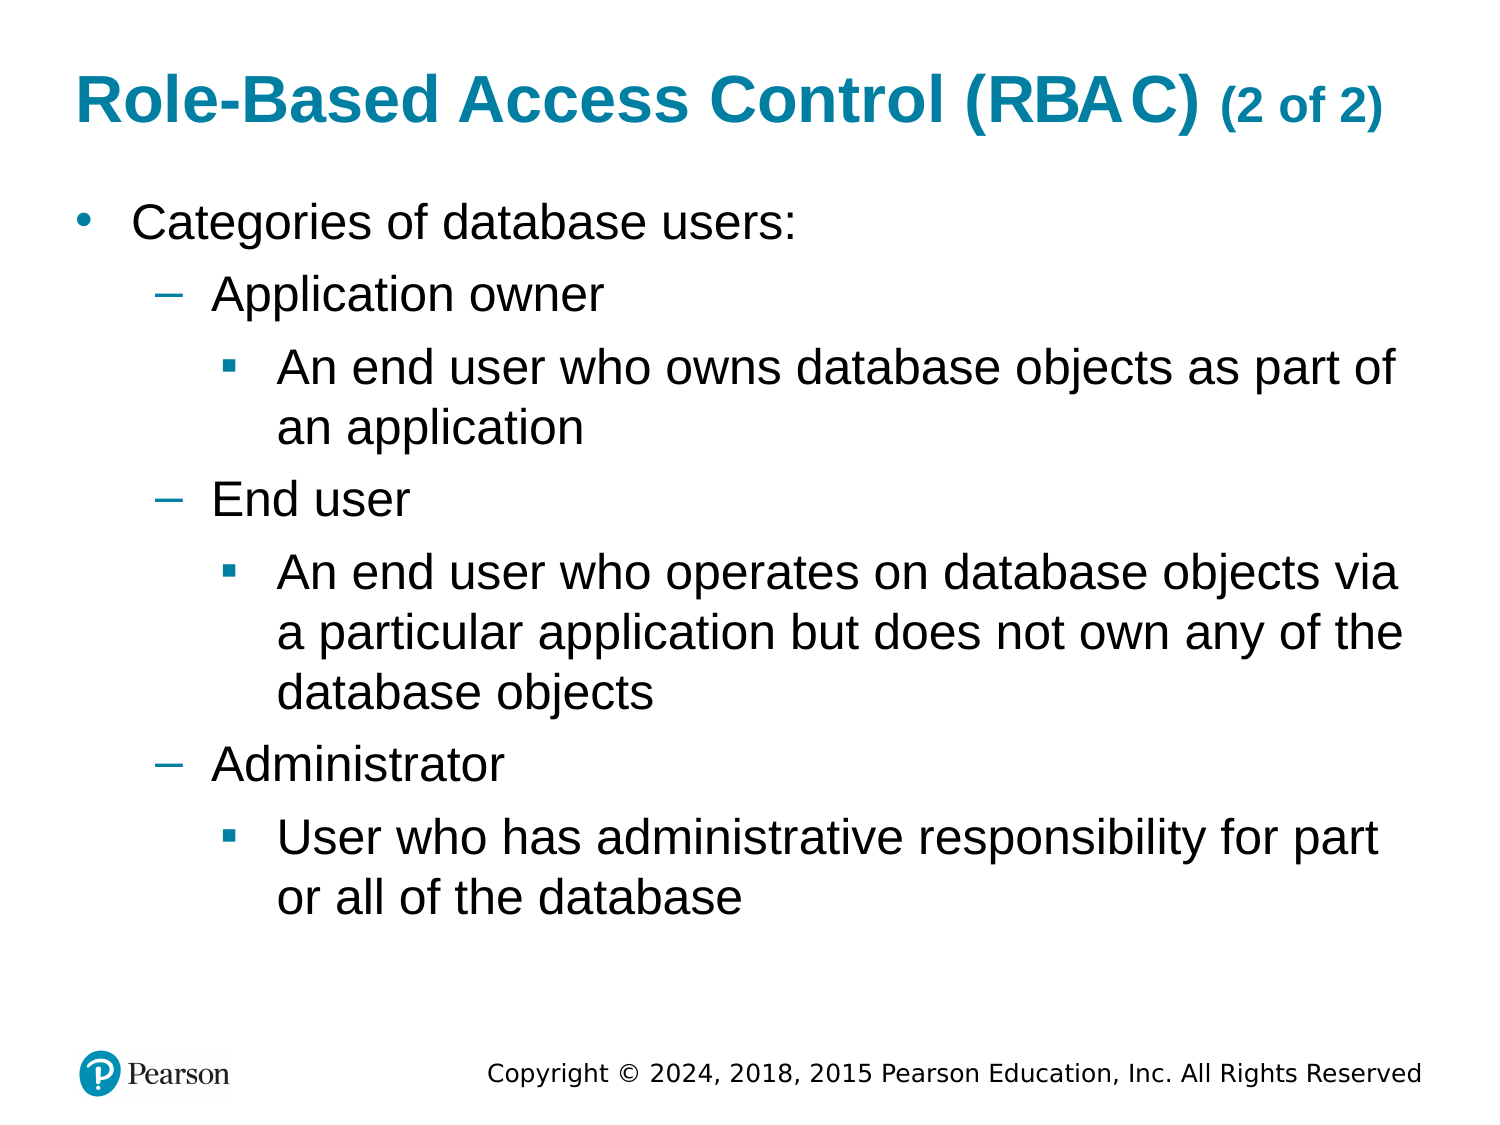

# Role-Based Access Control (R B A C) (2 of 2)
Categories of database users:
Application owner
An end user who owns database objects as part of an application
End user
An end user who operates on database objects via a particular application but does not own any of the database objects
Administrator
User who has administrative responsibility for part or all of the database